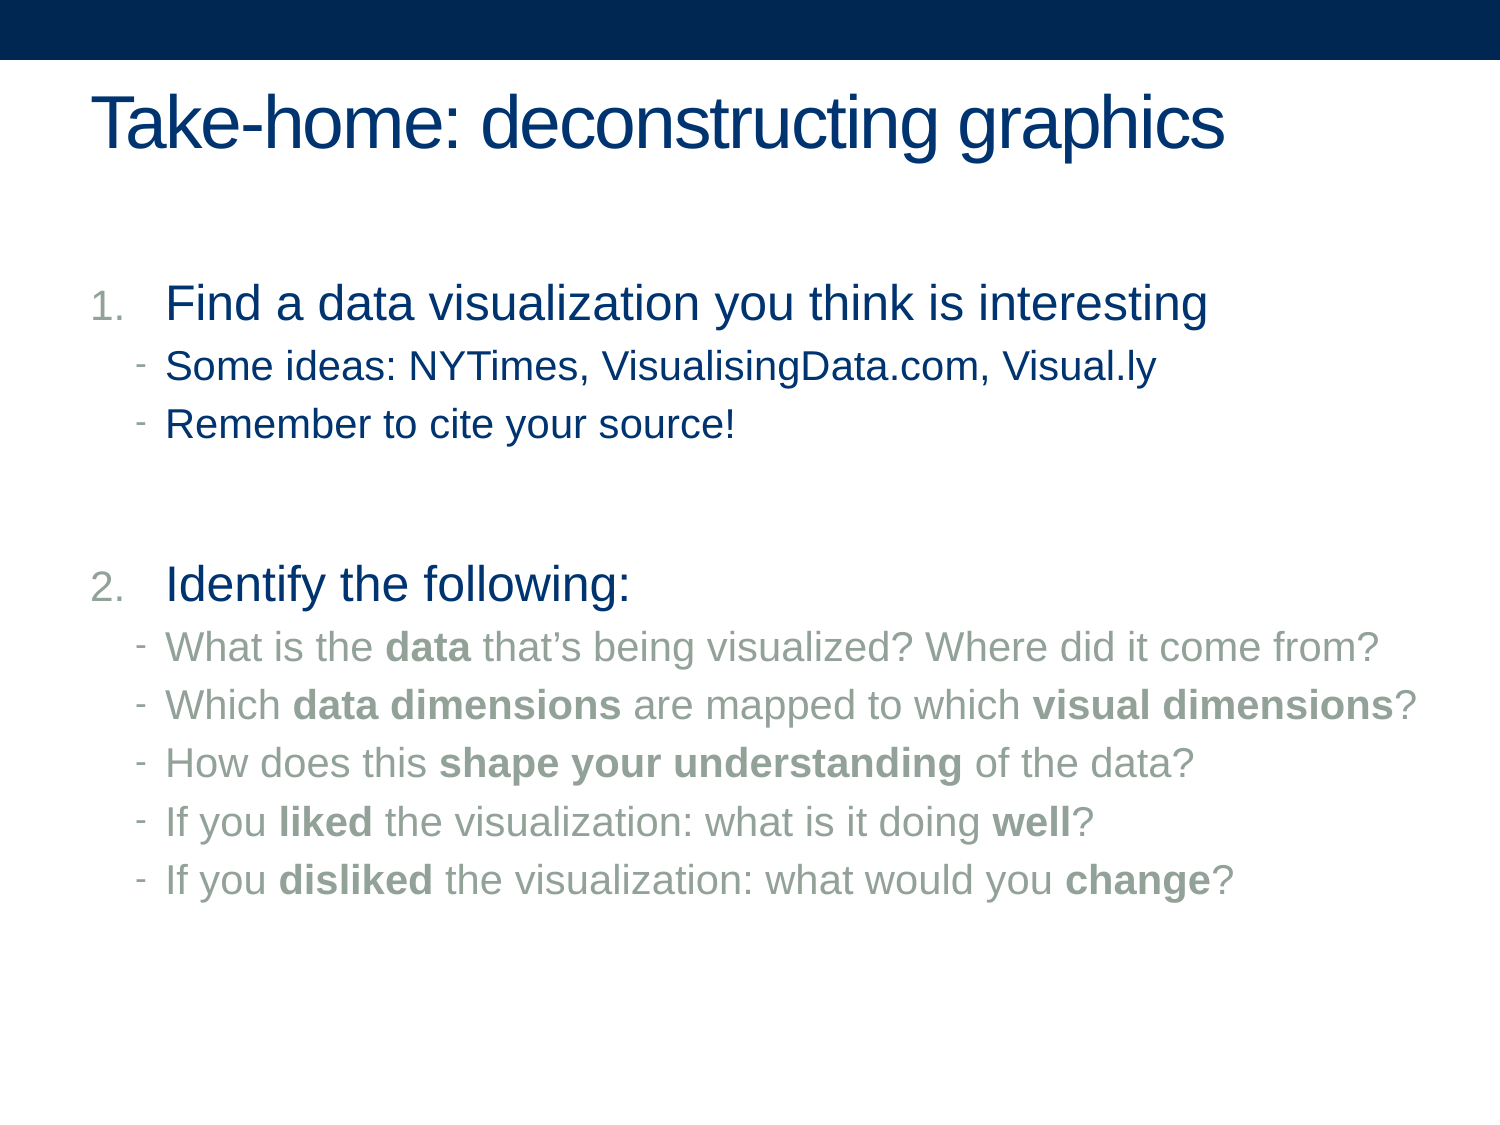

# Take-home: deconstructing graphics
Find a data visualization you think is interesting
Some ideas: NYTimes, VisualisingData.com, Visual.ly
Remember to cite your source!

Identify the following:
What is the data that’s being visualized? Where did it come from?
Which data dimensions are mapped to which visual dimensions?
How does this shape your understanding of the data?
If you liked the visualization: what is it doing well?
If you disliked the visualization: what would you change?